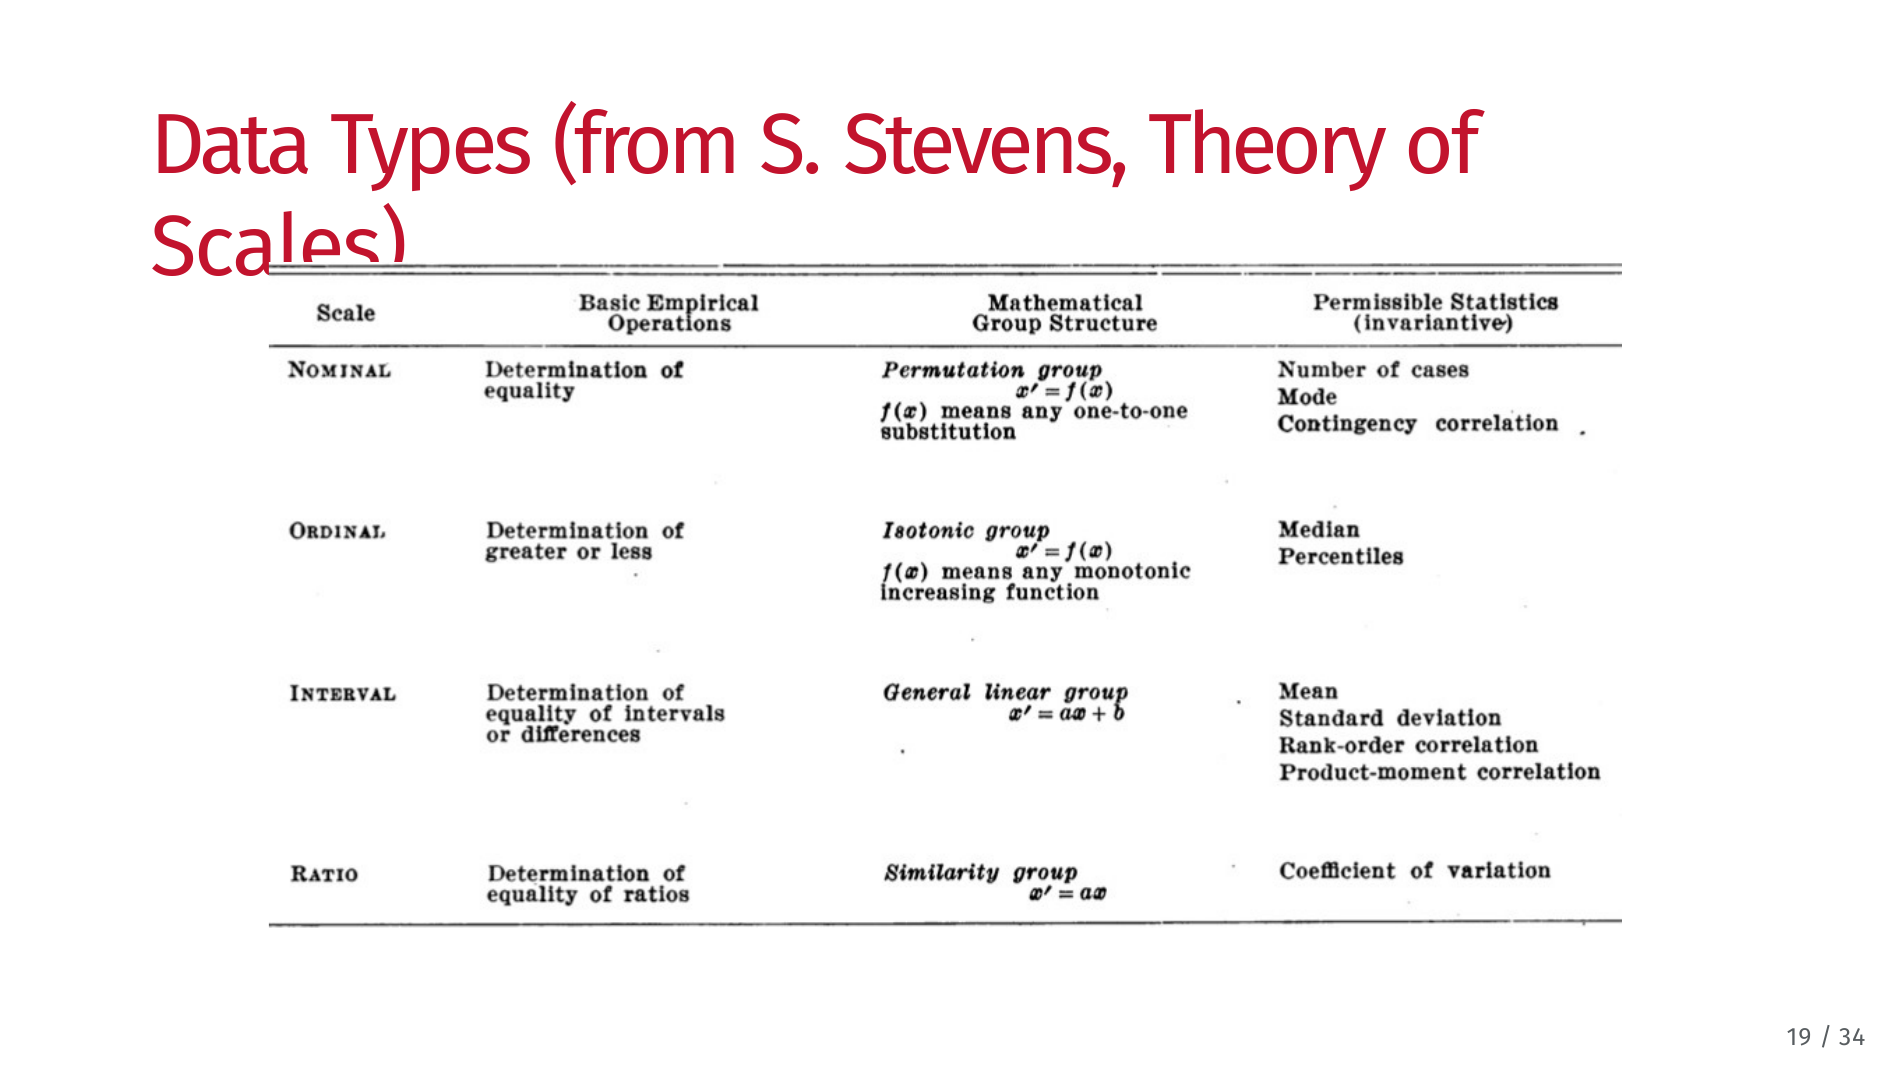

# Data Types (from S. Stevens, Theory of Scales)

19 / 34